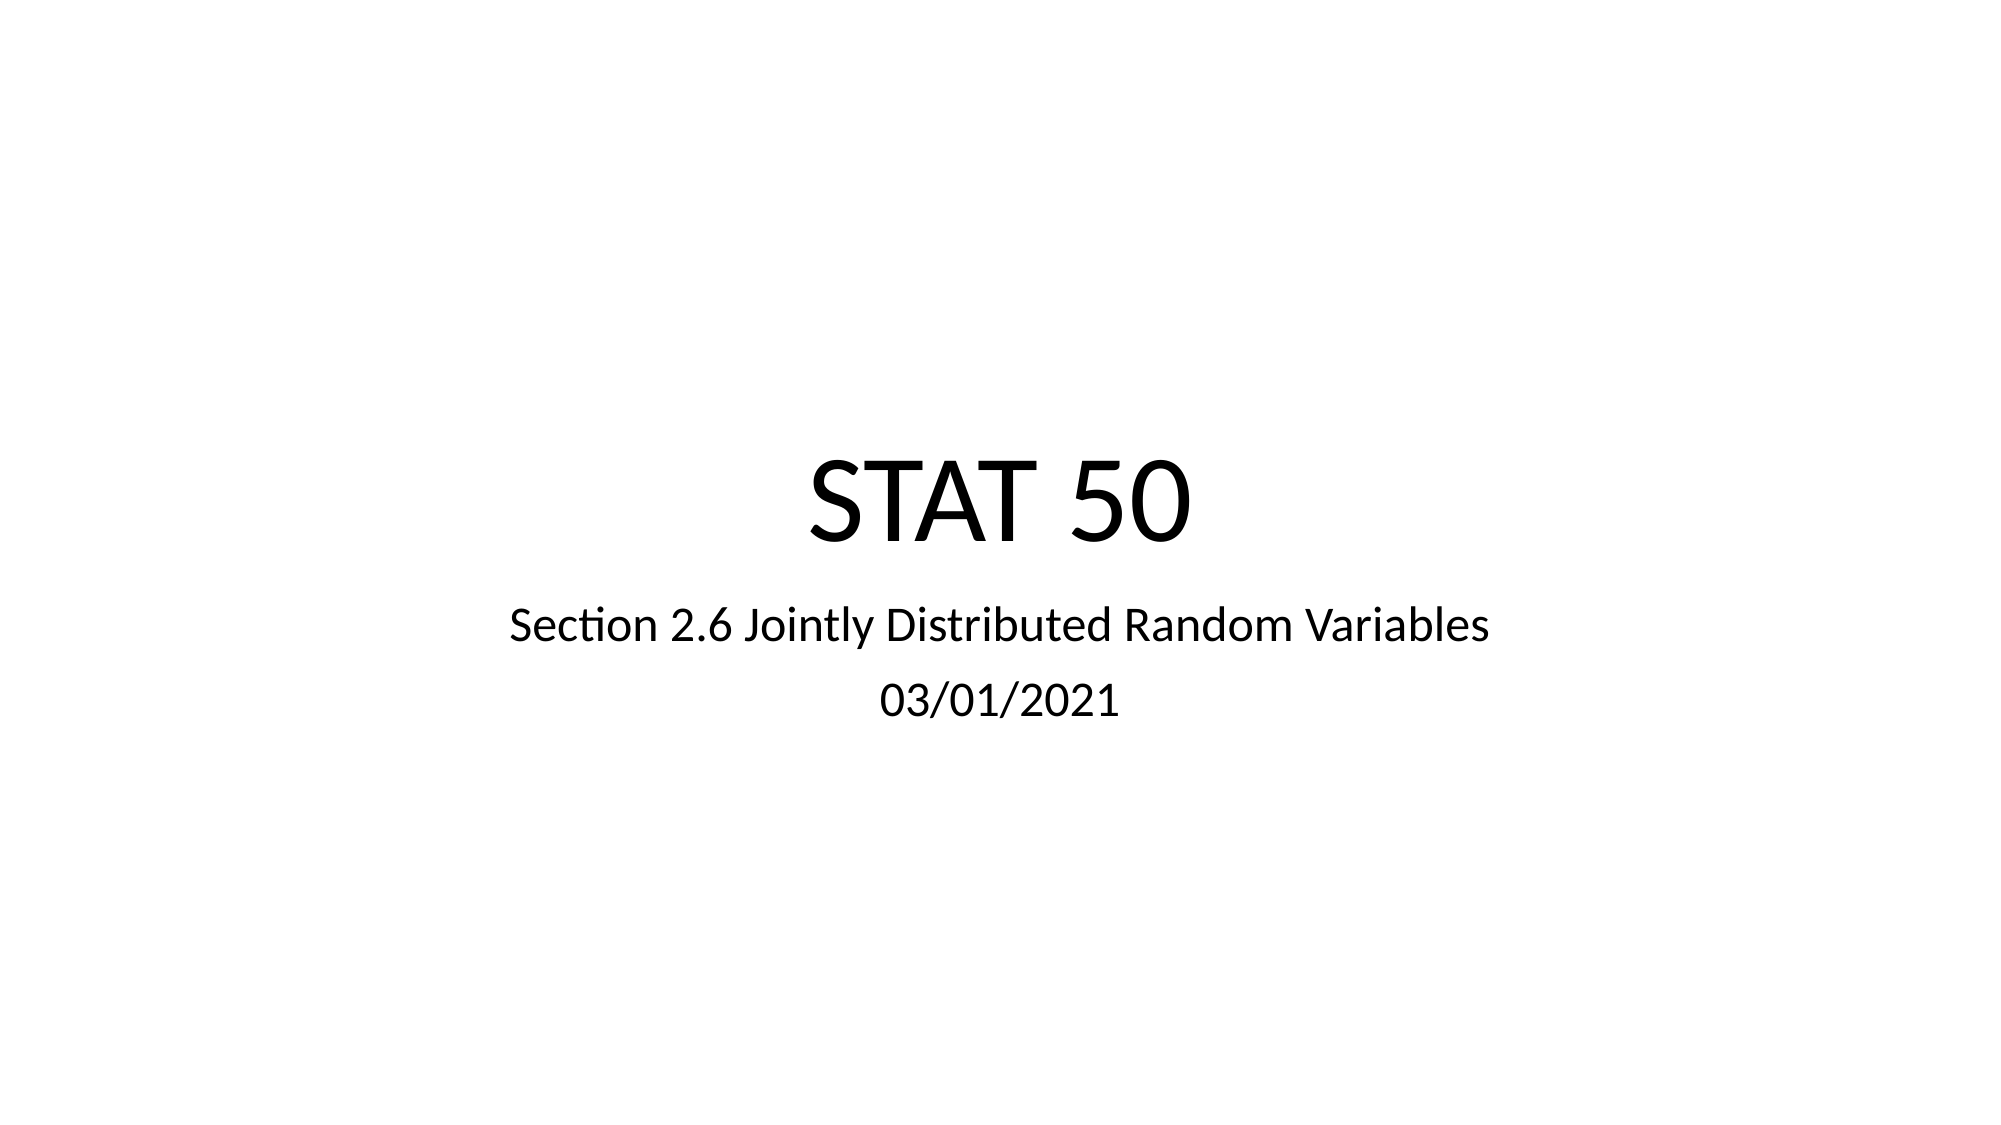

# STAT 50
Section 2.6 Jointly Distributed Random Variables
03/01/2021